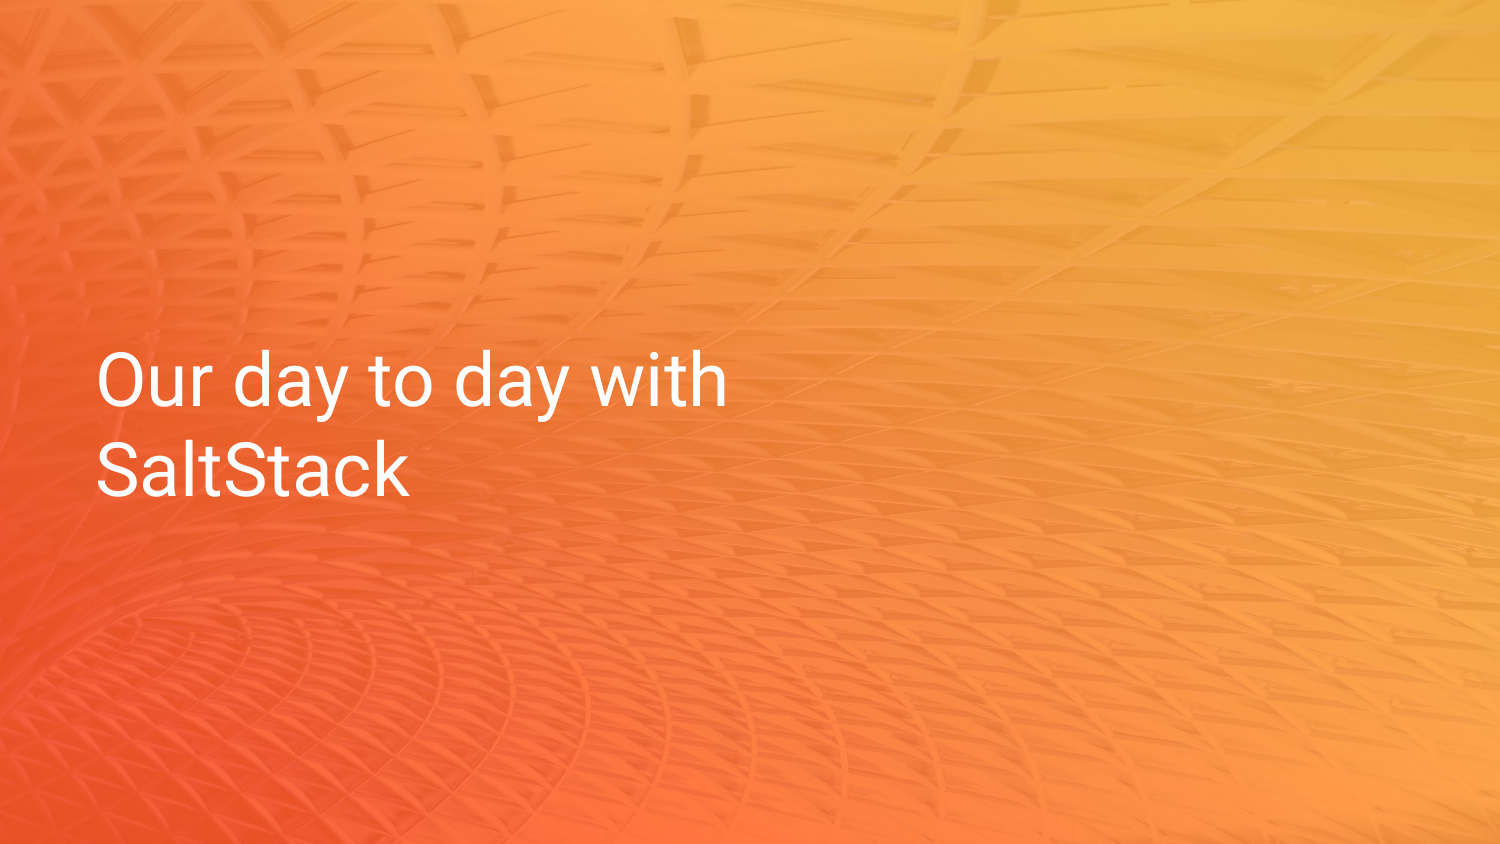

# Our day to day with SaltStack